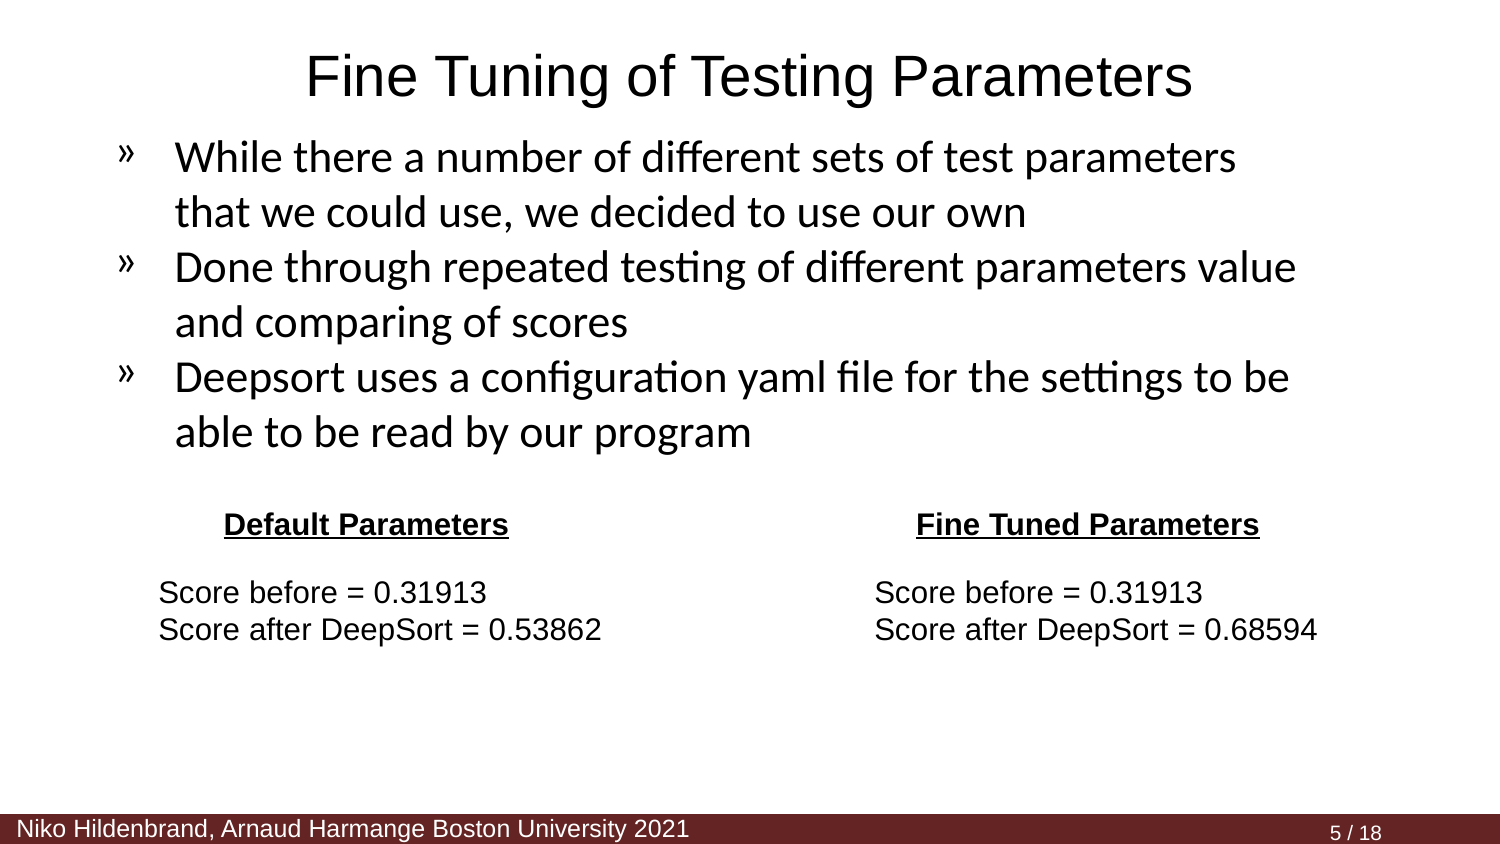

# Fine Tuning of Testing Parameters
While there a number of different sets of test parameters that we could use, we decided to use our own
Done through repeated testing of different parameters value and comparing of scores
Deepsort uses a configuration yaml file for the settings to be able to be read by our program

Default Parameters
Fine Tuned Parameters
Score before = 0.31913
Score after DeepSort = 0.53862
Score before = 0.31913
Score after DeepSort = 0.68594
5 / 18